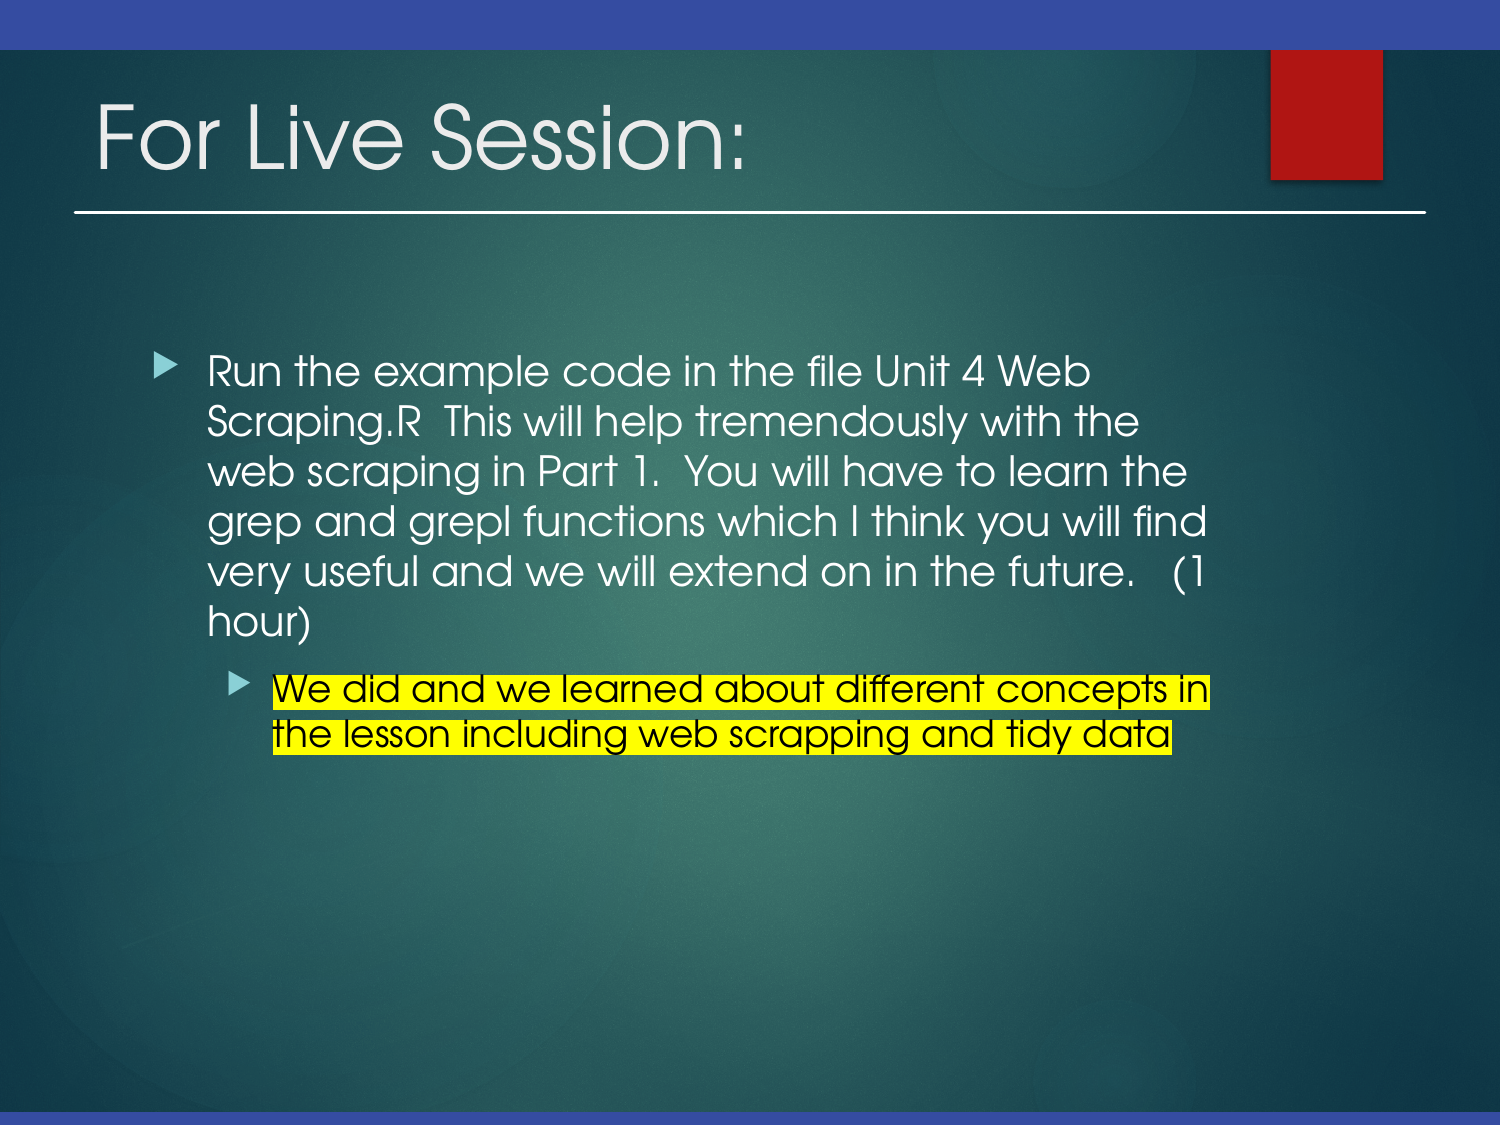

# For Live Session:
Run the example code in the file Unit 4 Web Scraping.R  This will help tremendously with the web scraping in Part 1.  You will have to learn the grep and grepl functions which I think you will find very useful and we will extend on in the future.   (1 hour)
We did and we learned about different concepts in the lesson including web scrapping and tidy data